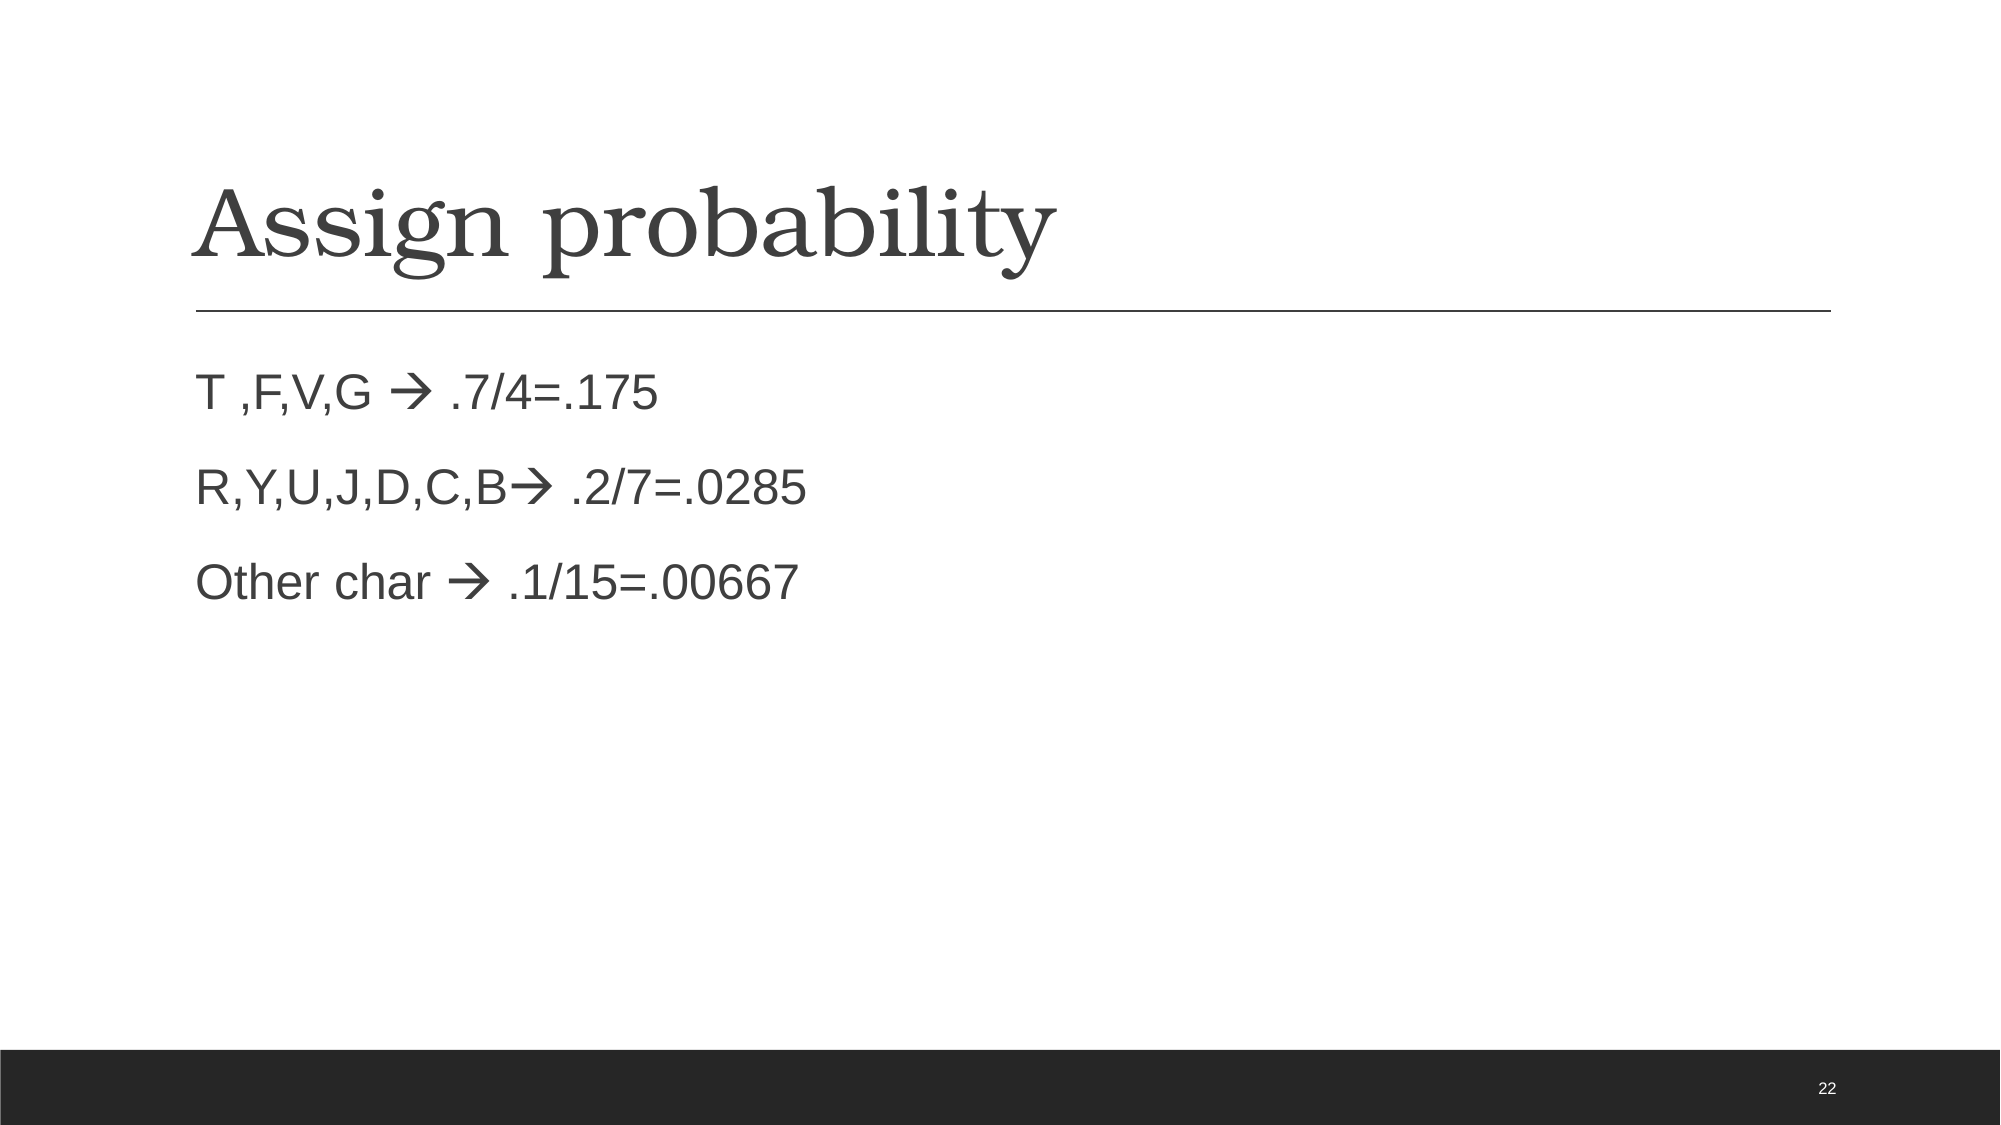

# Assign probability
T ,F,V,G 🡪 .7/4=.175
R,Y,U,J,D,C,B🡪 .2/7=.0285
Other char 🡪 .1/15=.00667

22